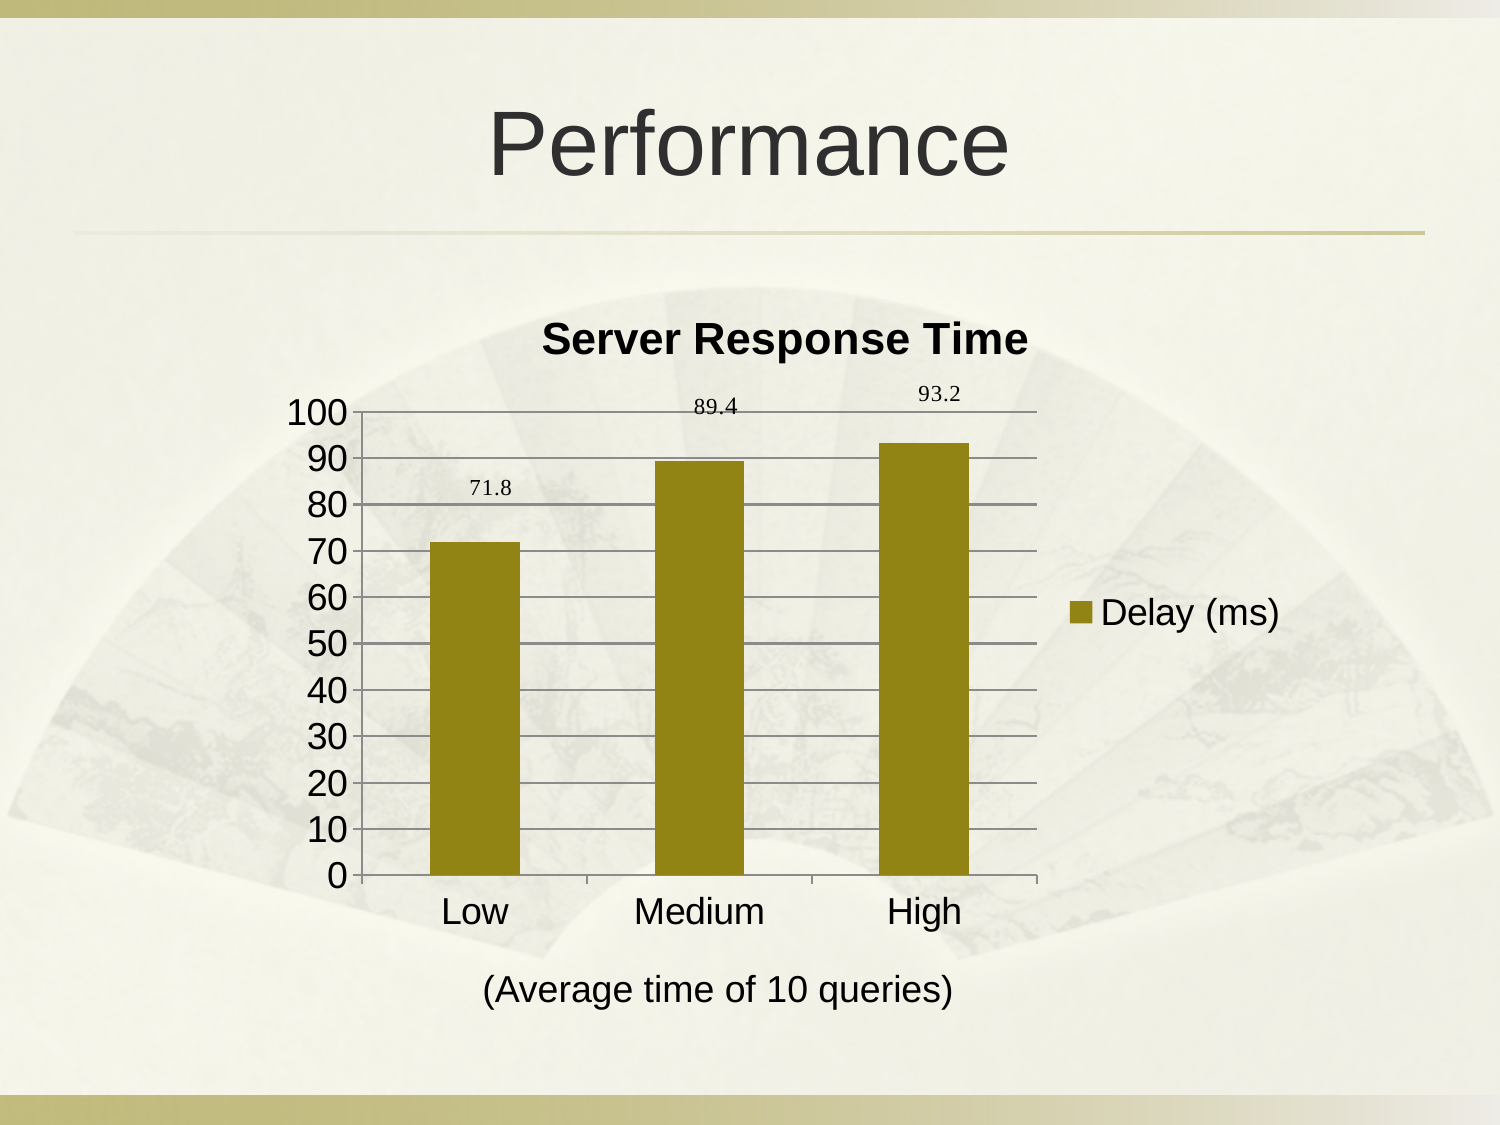

# Performance

### Chart: Server Response Time

| Category | Delay (ms) |
|---|---|
| Low | 71.8 |
| Medium | 89.4 |
| High | 93.2 |
(Average time of 10 queries)